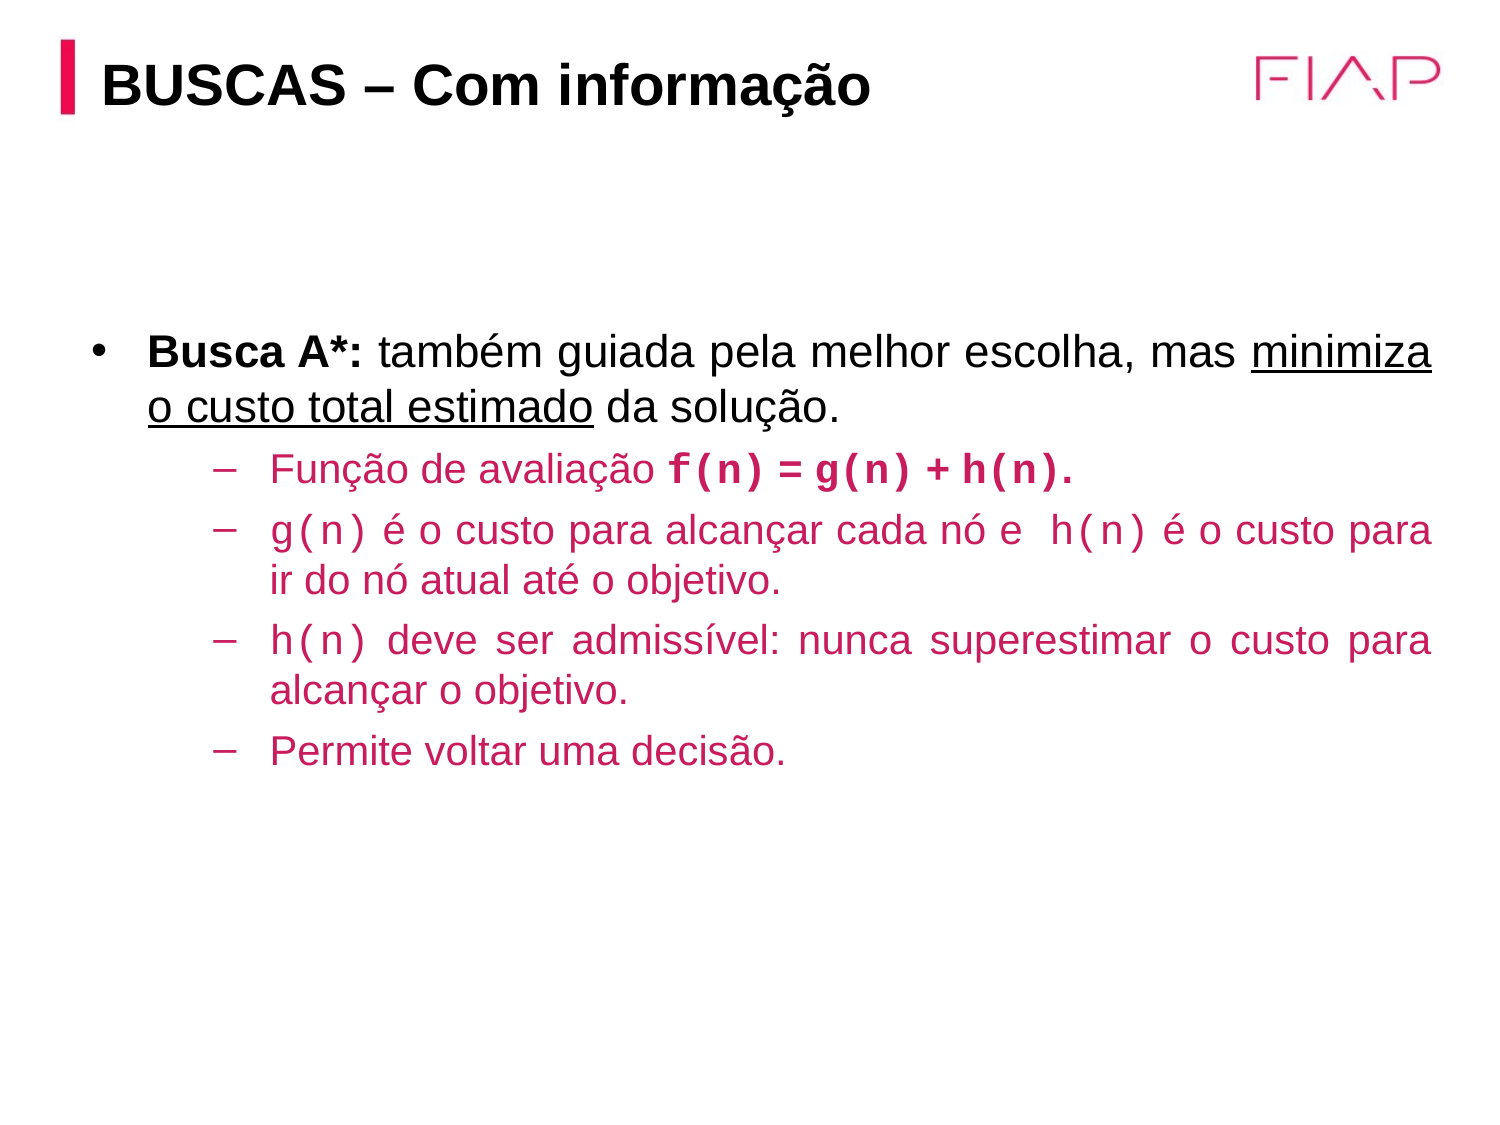

BUSCAS – Com informação
Busca A*: também guiada pela melhor escolha, mas minimiza o custo total estimado da solução.
Função de avaliação f(n) = g(n) + h(n).
g(n) é o custo para alcançar cada nó e  h(n) é o custo para ir do nó atual até o objetivo.
h(n) deve ser admissível: nunca superestimar o custo para alcançar o objetivo.
Permite voltar uma decisão.